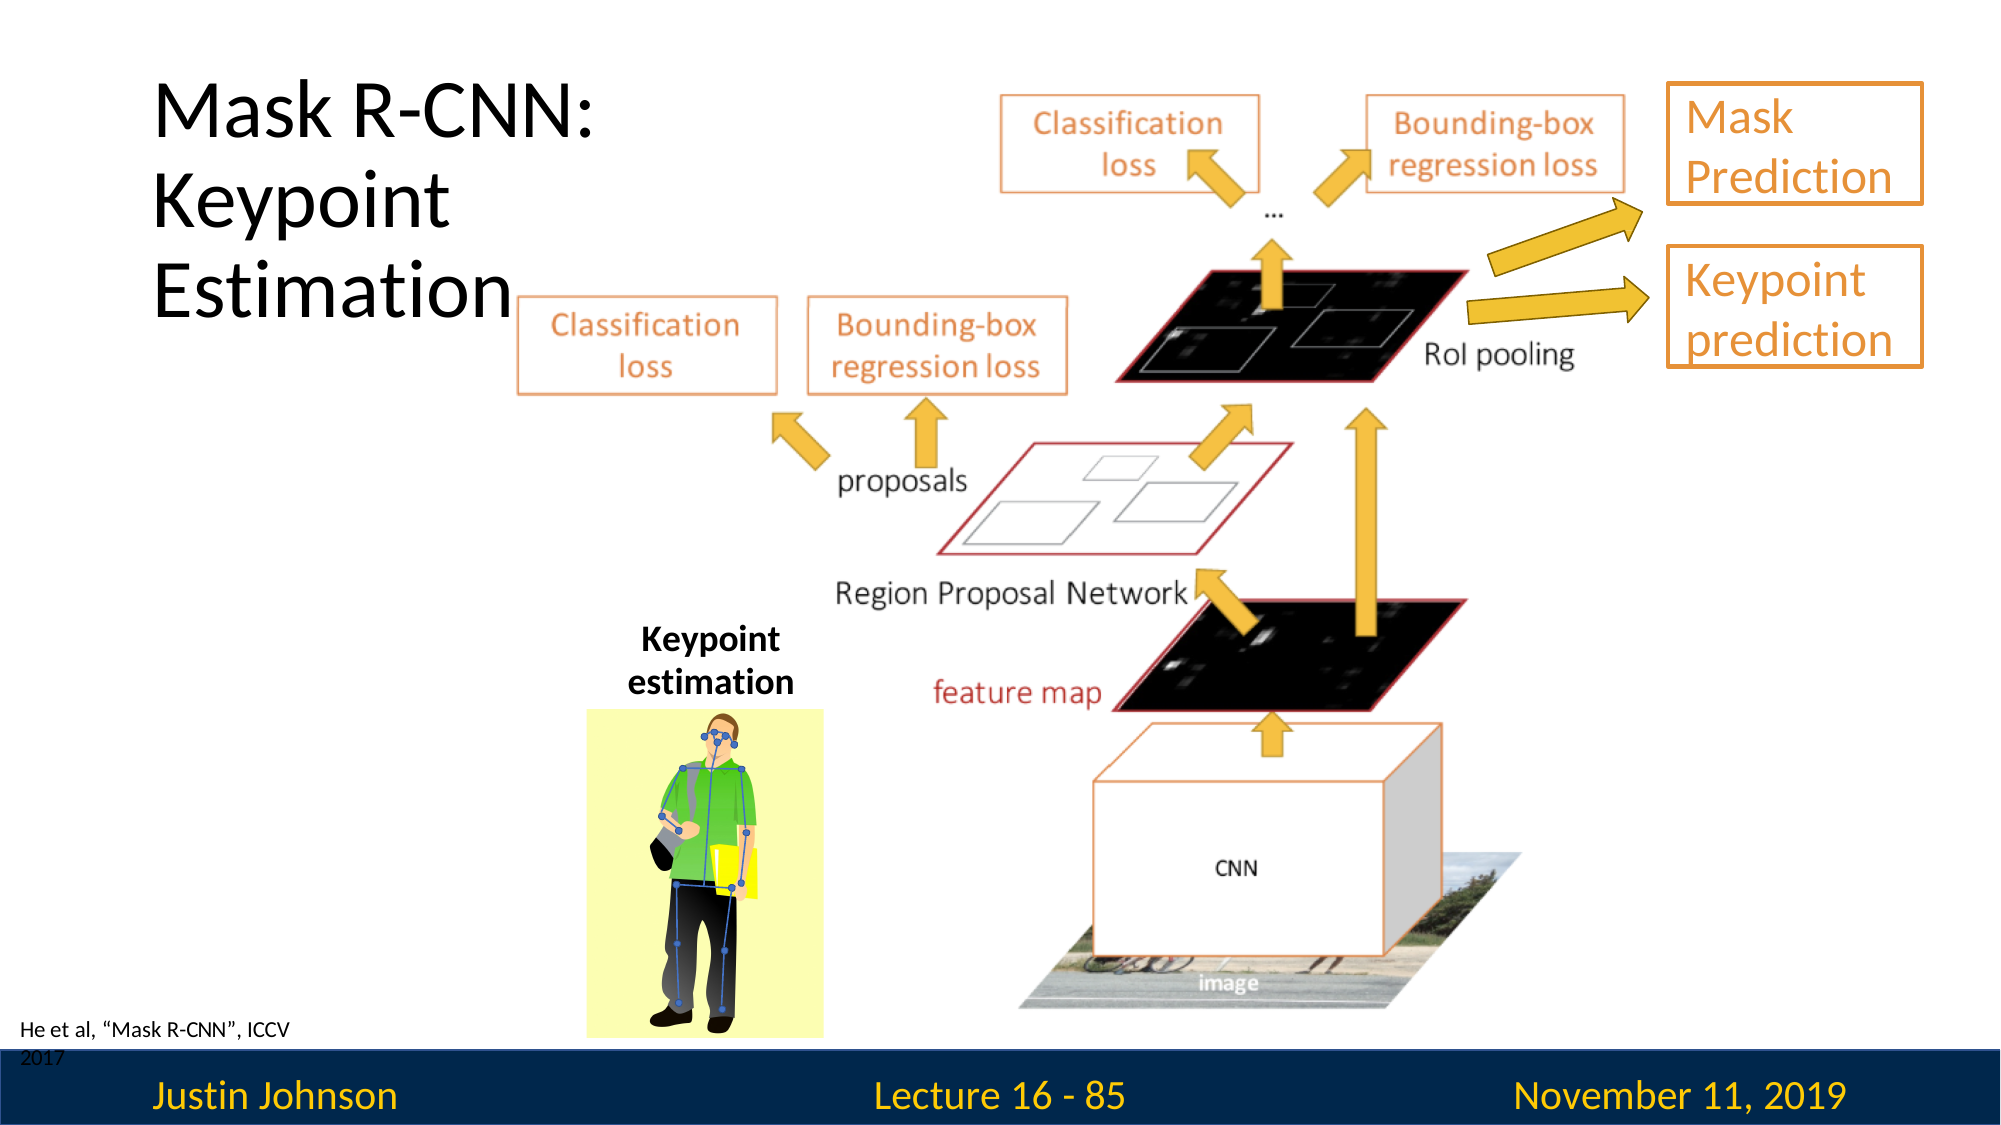

Mask R-CNN: Keypoint Estimation

Mask Prediction

Keypoint prediction

Keypoint estimation

He et al, “Mask R-CNN”, ICCV 2017
Justin Johnson
November 11, 2019
Lecture 16 - 85